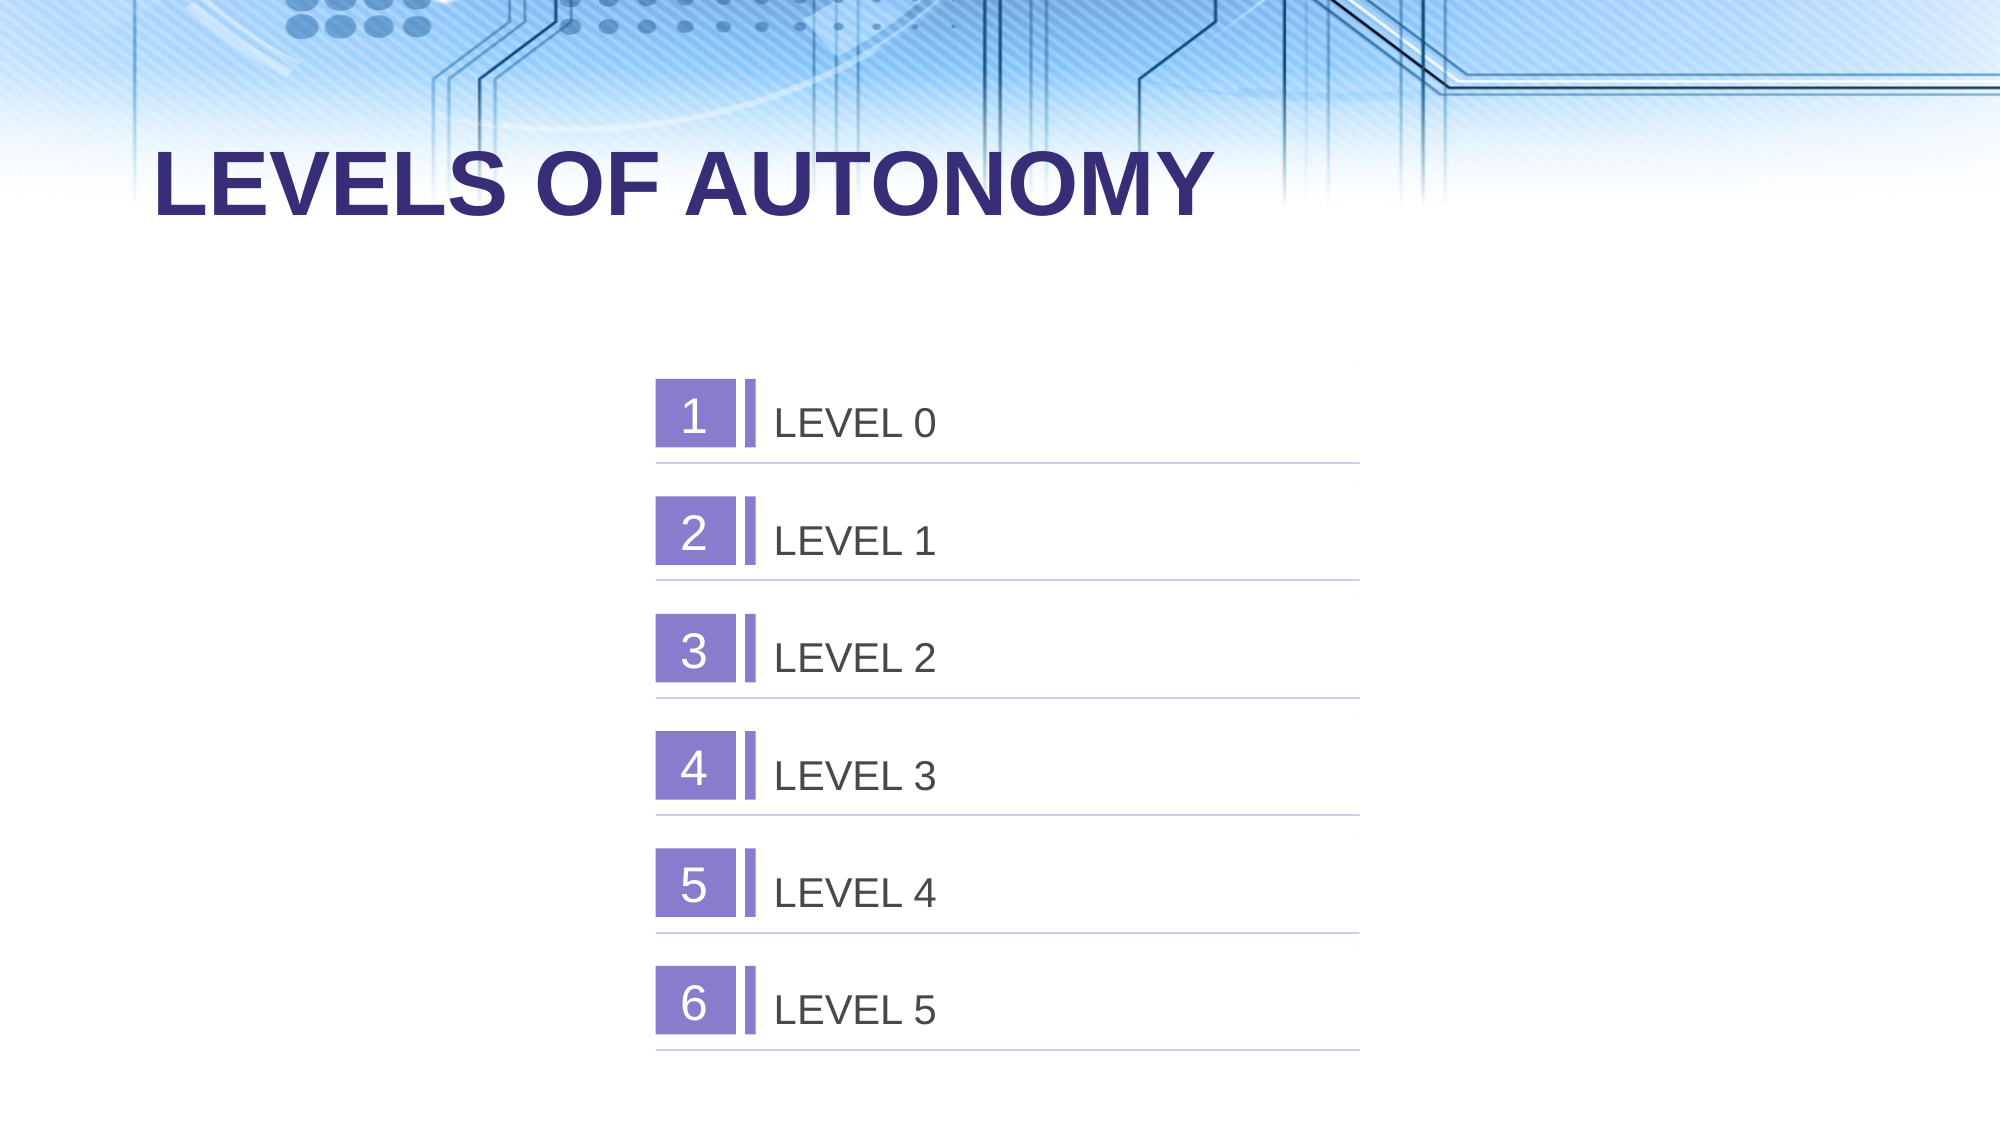

LEVELS OF AUTONOMY
LEVEL 0
1
LEVEL 1
2
LEVEL 2
3
LEVEL 3
4
LEVEL 4
5
LEVEL 5
6